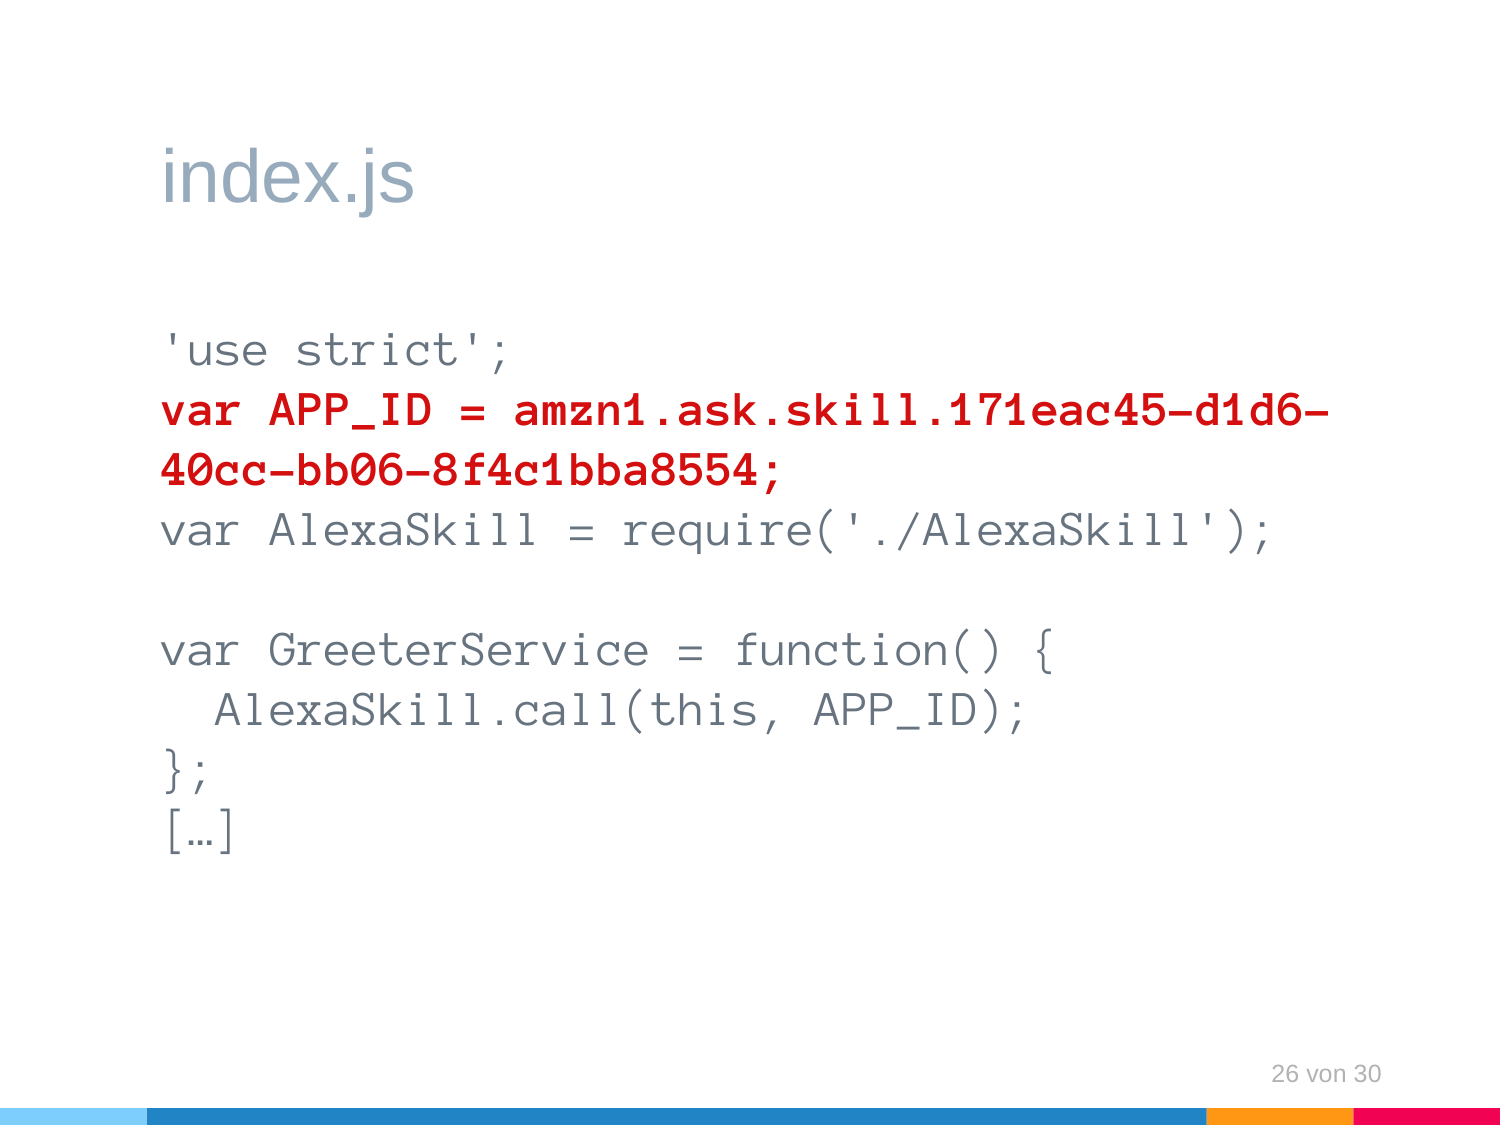

# index.js
'use strict';
var APP_ID = amzn1.ask.skill.171eac45-d1d6-40cc-bb06-8f4c1bba8554;
var AlexaSkill = require('./AlexaSkill');

var GreeterService = function() {
  AlexaSkill.call(this, APP_ID);
};
[…]

26 von 30